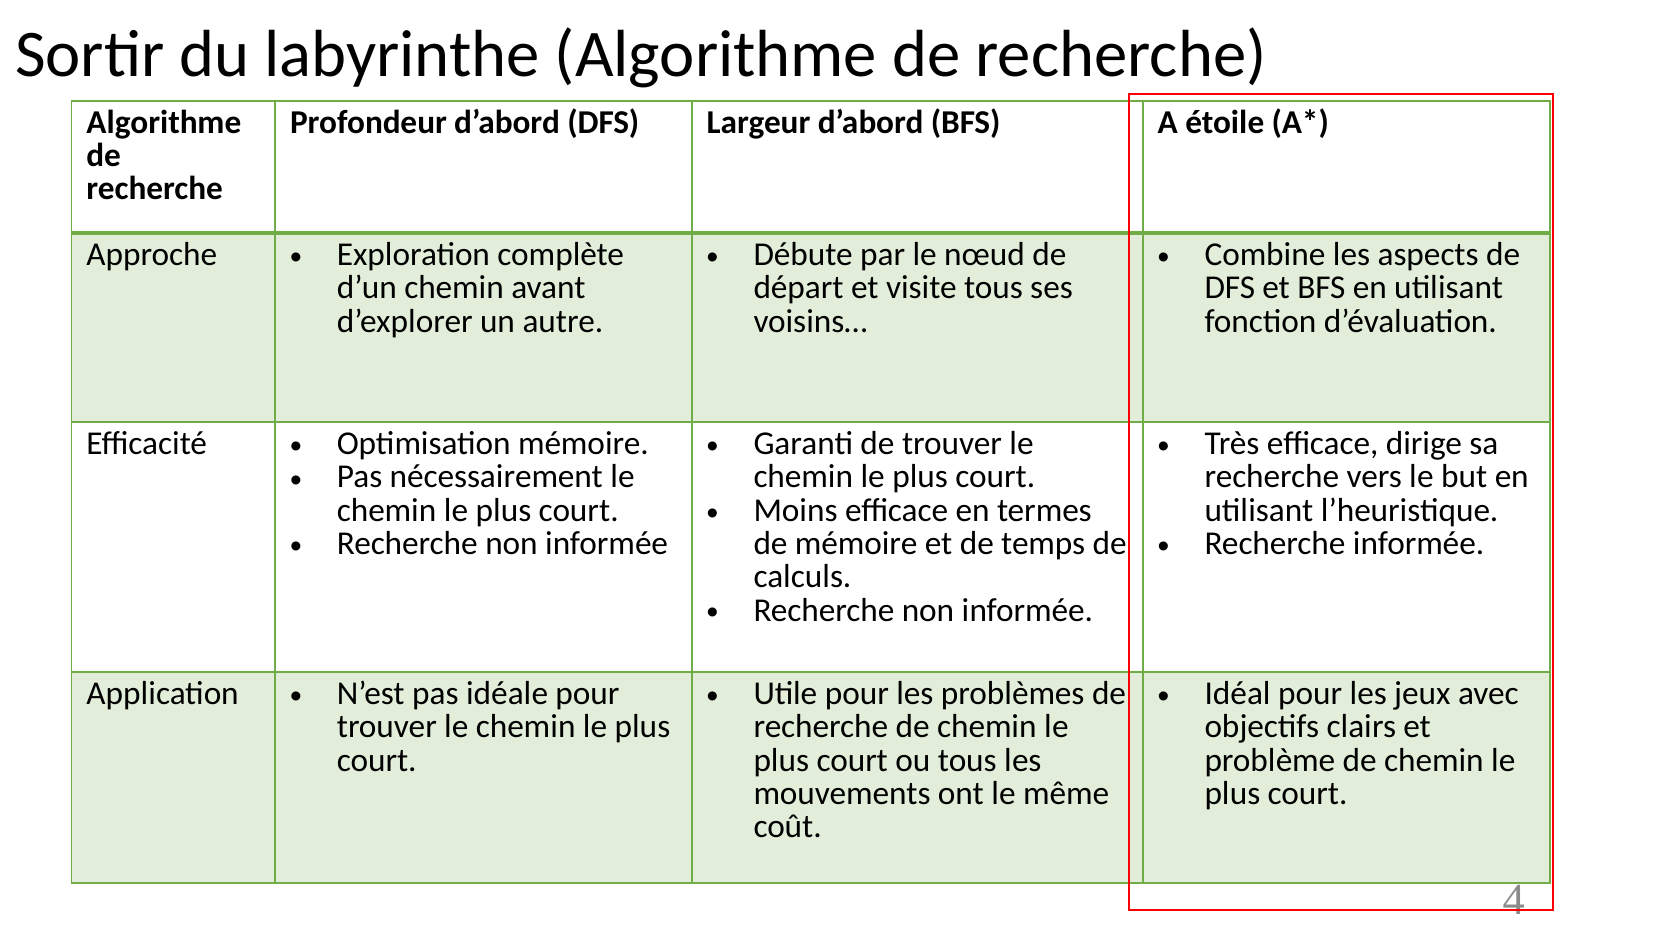

Sortir du labyrinthe (Algorithme de recherche)

| Algorithme de recherche | Profondeur d’abord (DFS) | Largeur d’abord (BFS) | A étoile (A\*) |
| --- | --- | --- | --- |
| Approche | Exploration complète d’un chemin avant d’explorer un autre. | Débute par le nœud de départ et visite tous ses voisins… | Combine les aspects de DFS et BFS en utilisant fonction d’évaluation. |
| Efficacité | Optimisation mémoire. Pas nécessairement le chemin le plus court. Recherche non informée | Garanti de trouver le chemin le plus court. Moins efficace en termes de mémoire et de temps de calculs. Recherche non informée. | Très efficace, dirige sa recherche vers le but en utilisant l’heuristique. Recherche informée. |
| Application | N’est pas idéale pour trouver le chemin le plus court. | Utile pour les problèmes de recherche de chemin le plus court ou tous les mouvements ont le même coût. | Idéal pour les jeux avec objectifs clairs et problème de chemin le plus court. |
4